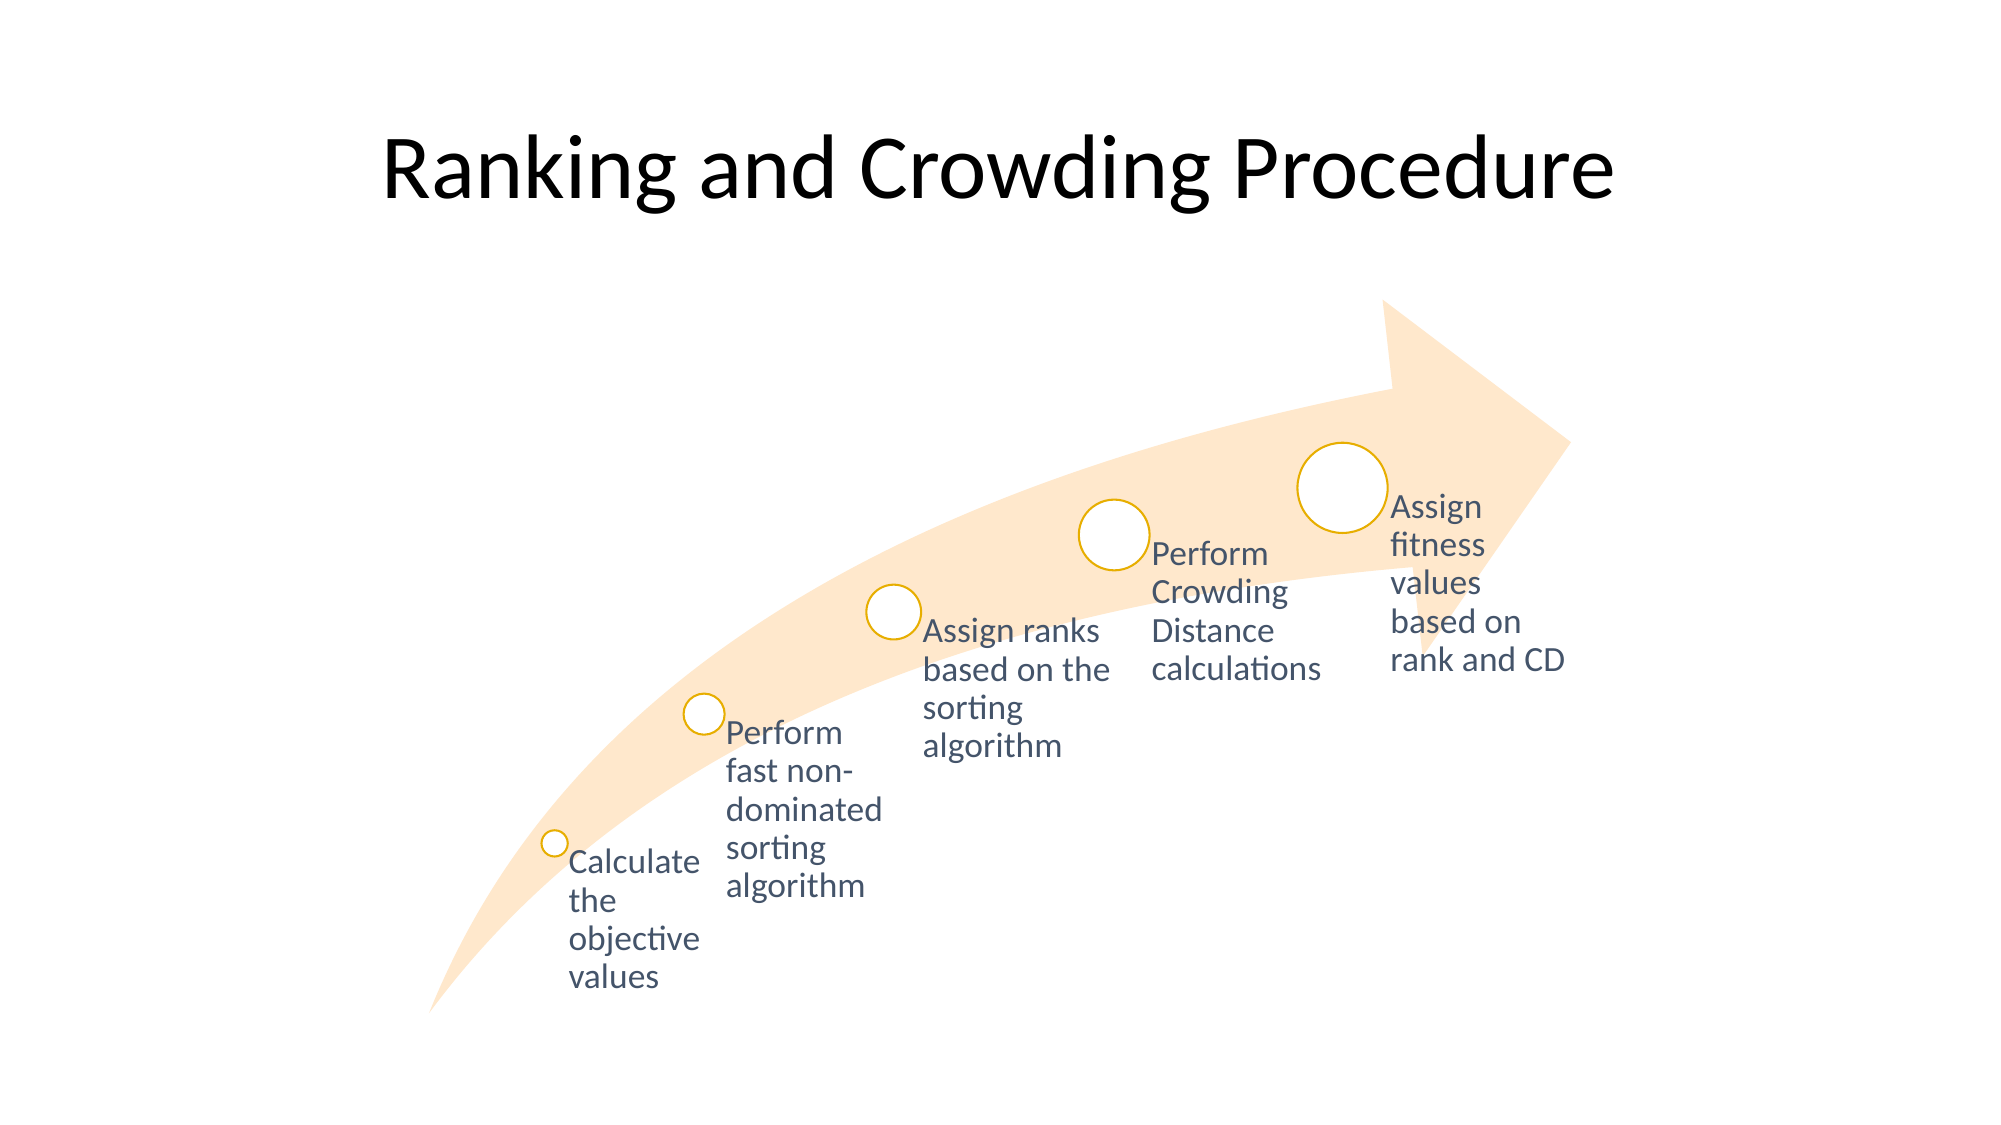

# Ranking and Crowding Procedure
Calculate the objective values
Perform fast non-dominated sorting algorithm
Assign ranks based on the sorting algorithm
Perform Crowding Distance calculations
Assign fitness values based on rank and CD